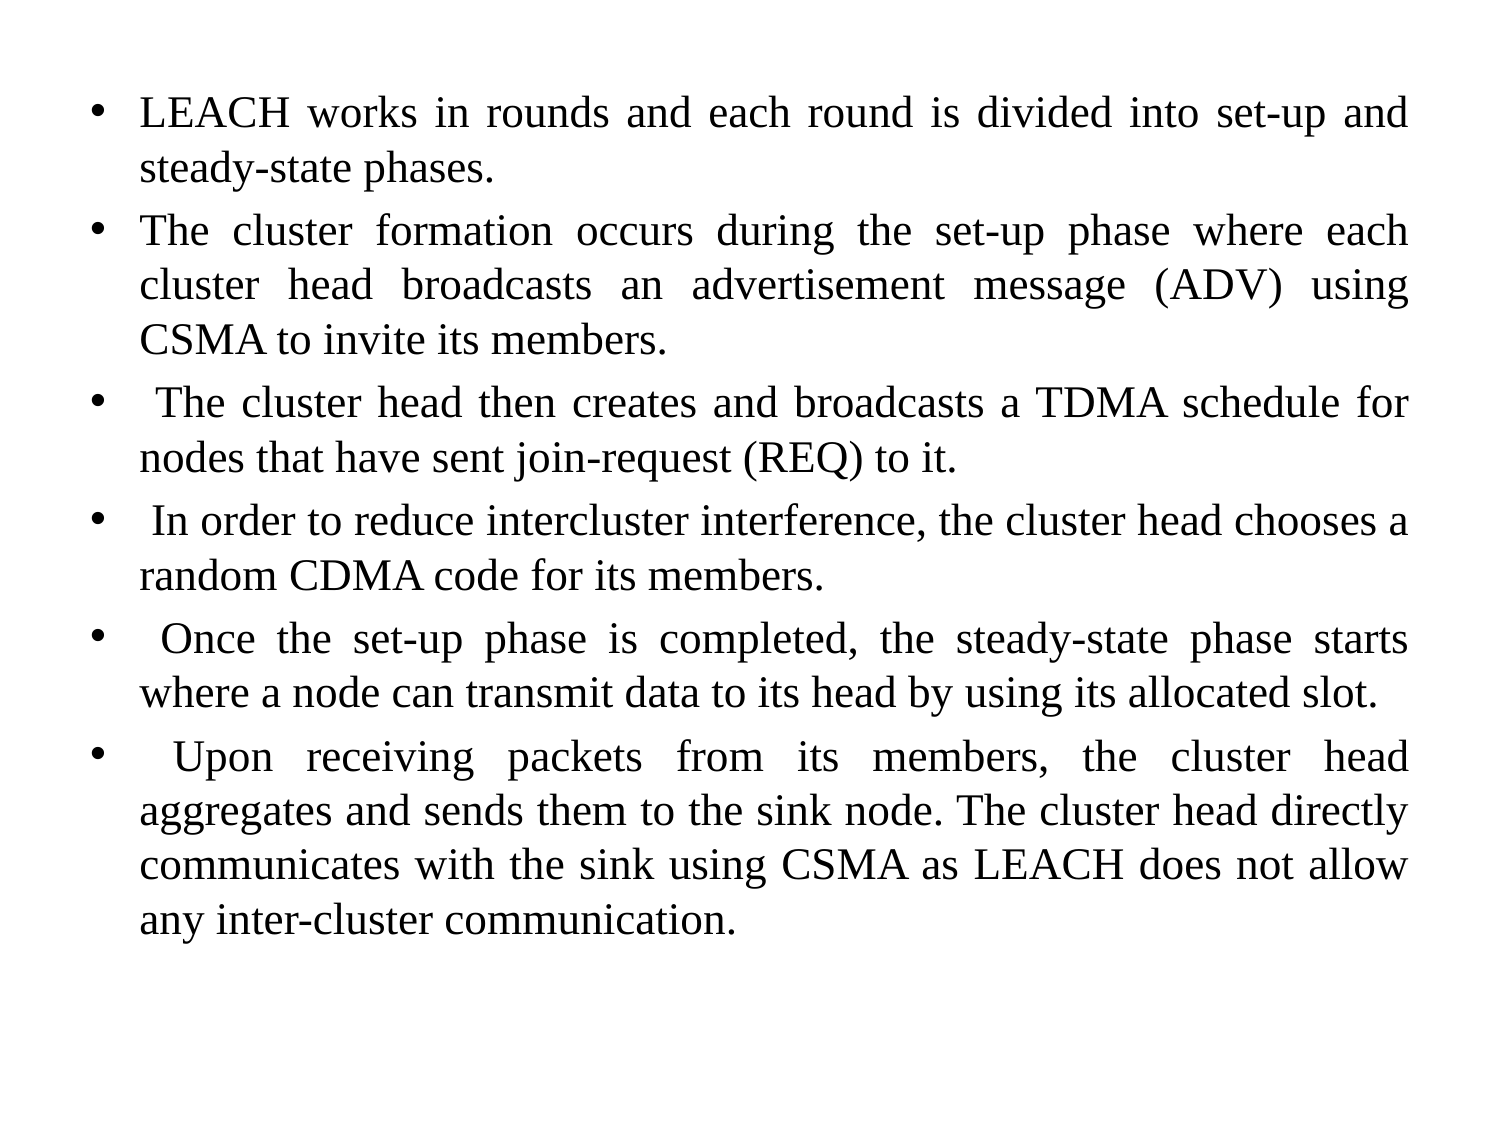

#
LEACH works in rounds and each round is divided into set-up and steady-state phases.
The cluster formation occurs during the set-up phase where each cluster head broadcasts an advertisement message (ADV) using CSMA to invite its members.
 The cluster head then creates and broadcasts a TDMA schedule for nodes that have sent join-request (REQ) to it.
 In order to reduce intercluster interference, the cluster head chooses a random CDMA code for its members.
 Once the set-up phase is completed, the steady-state phase starts where a node can transmit data to its head by using its allocated slot.
 Upon receiving packets from its members, the cluster head aggregates and sends them to the sink node. The cluster head directly communicates with the sink using CSMA as LEACH does not allow any inter-cluster communication.